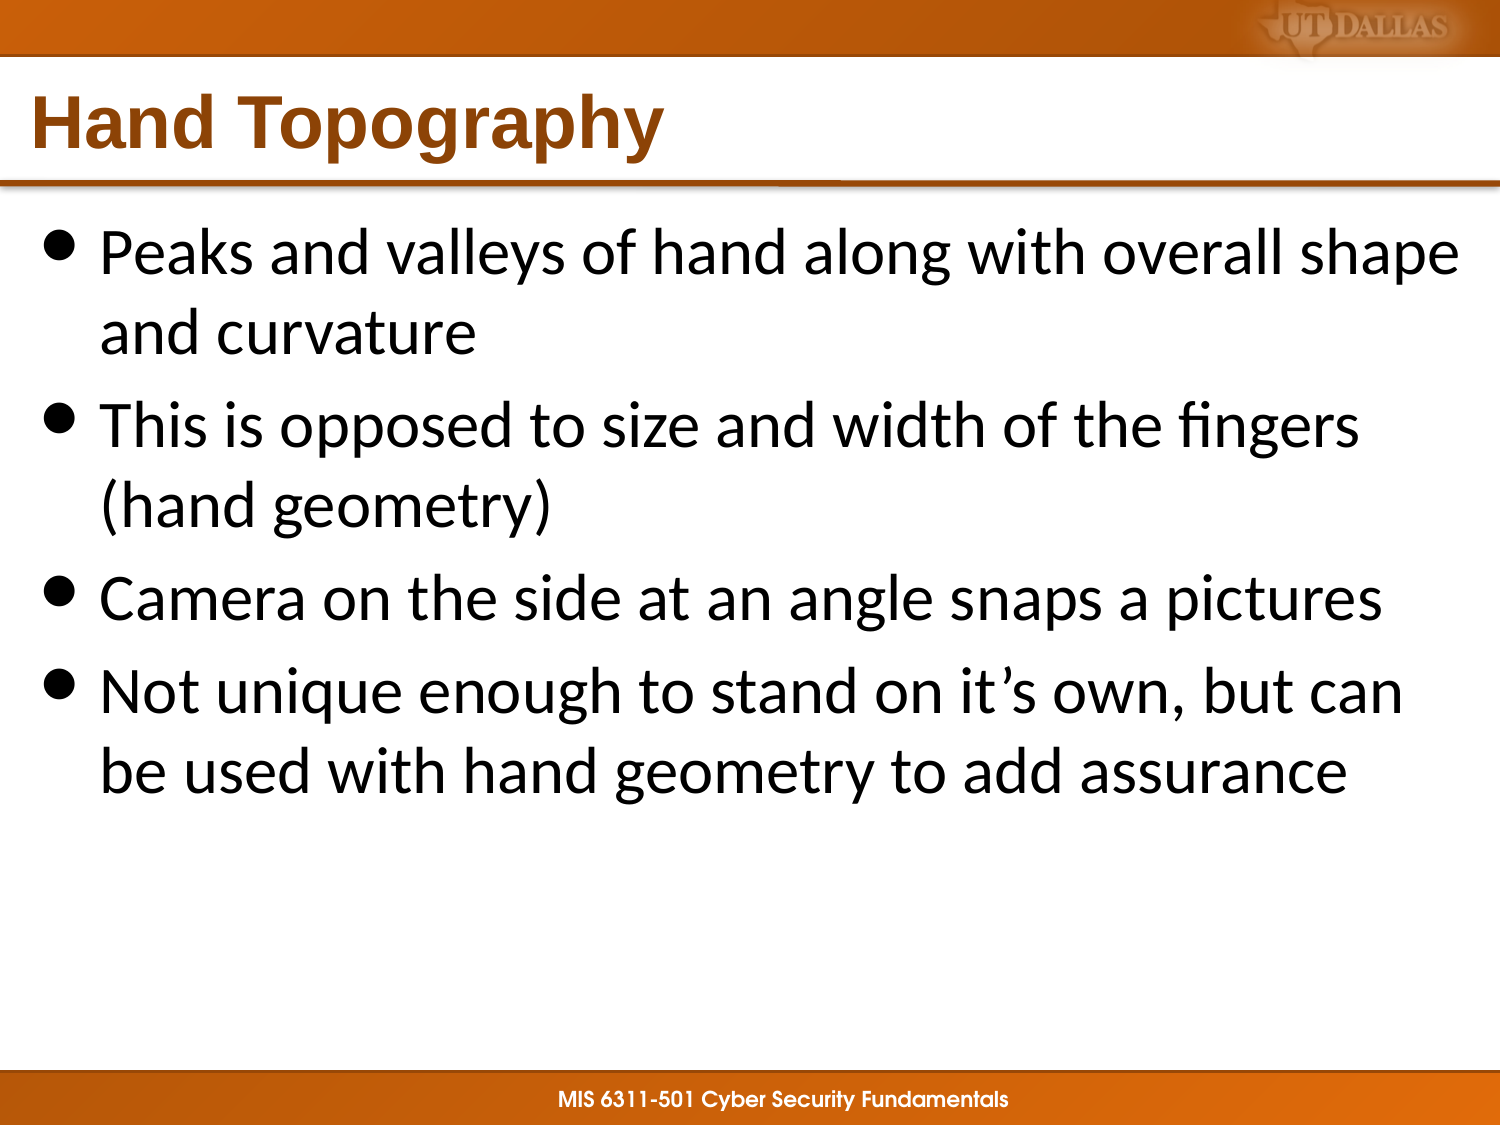

# Hand Topography
Peaks and valleys of hand along with overall shape and curvature
This is opposed to size and width of the fingers (hand geometry)
Camera on the side at an angle snaps a pictures
Not unique enough to stand on it’s own, but can be used with hand geometry to add assurance